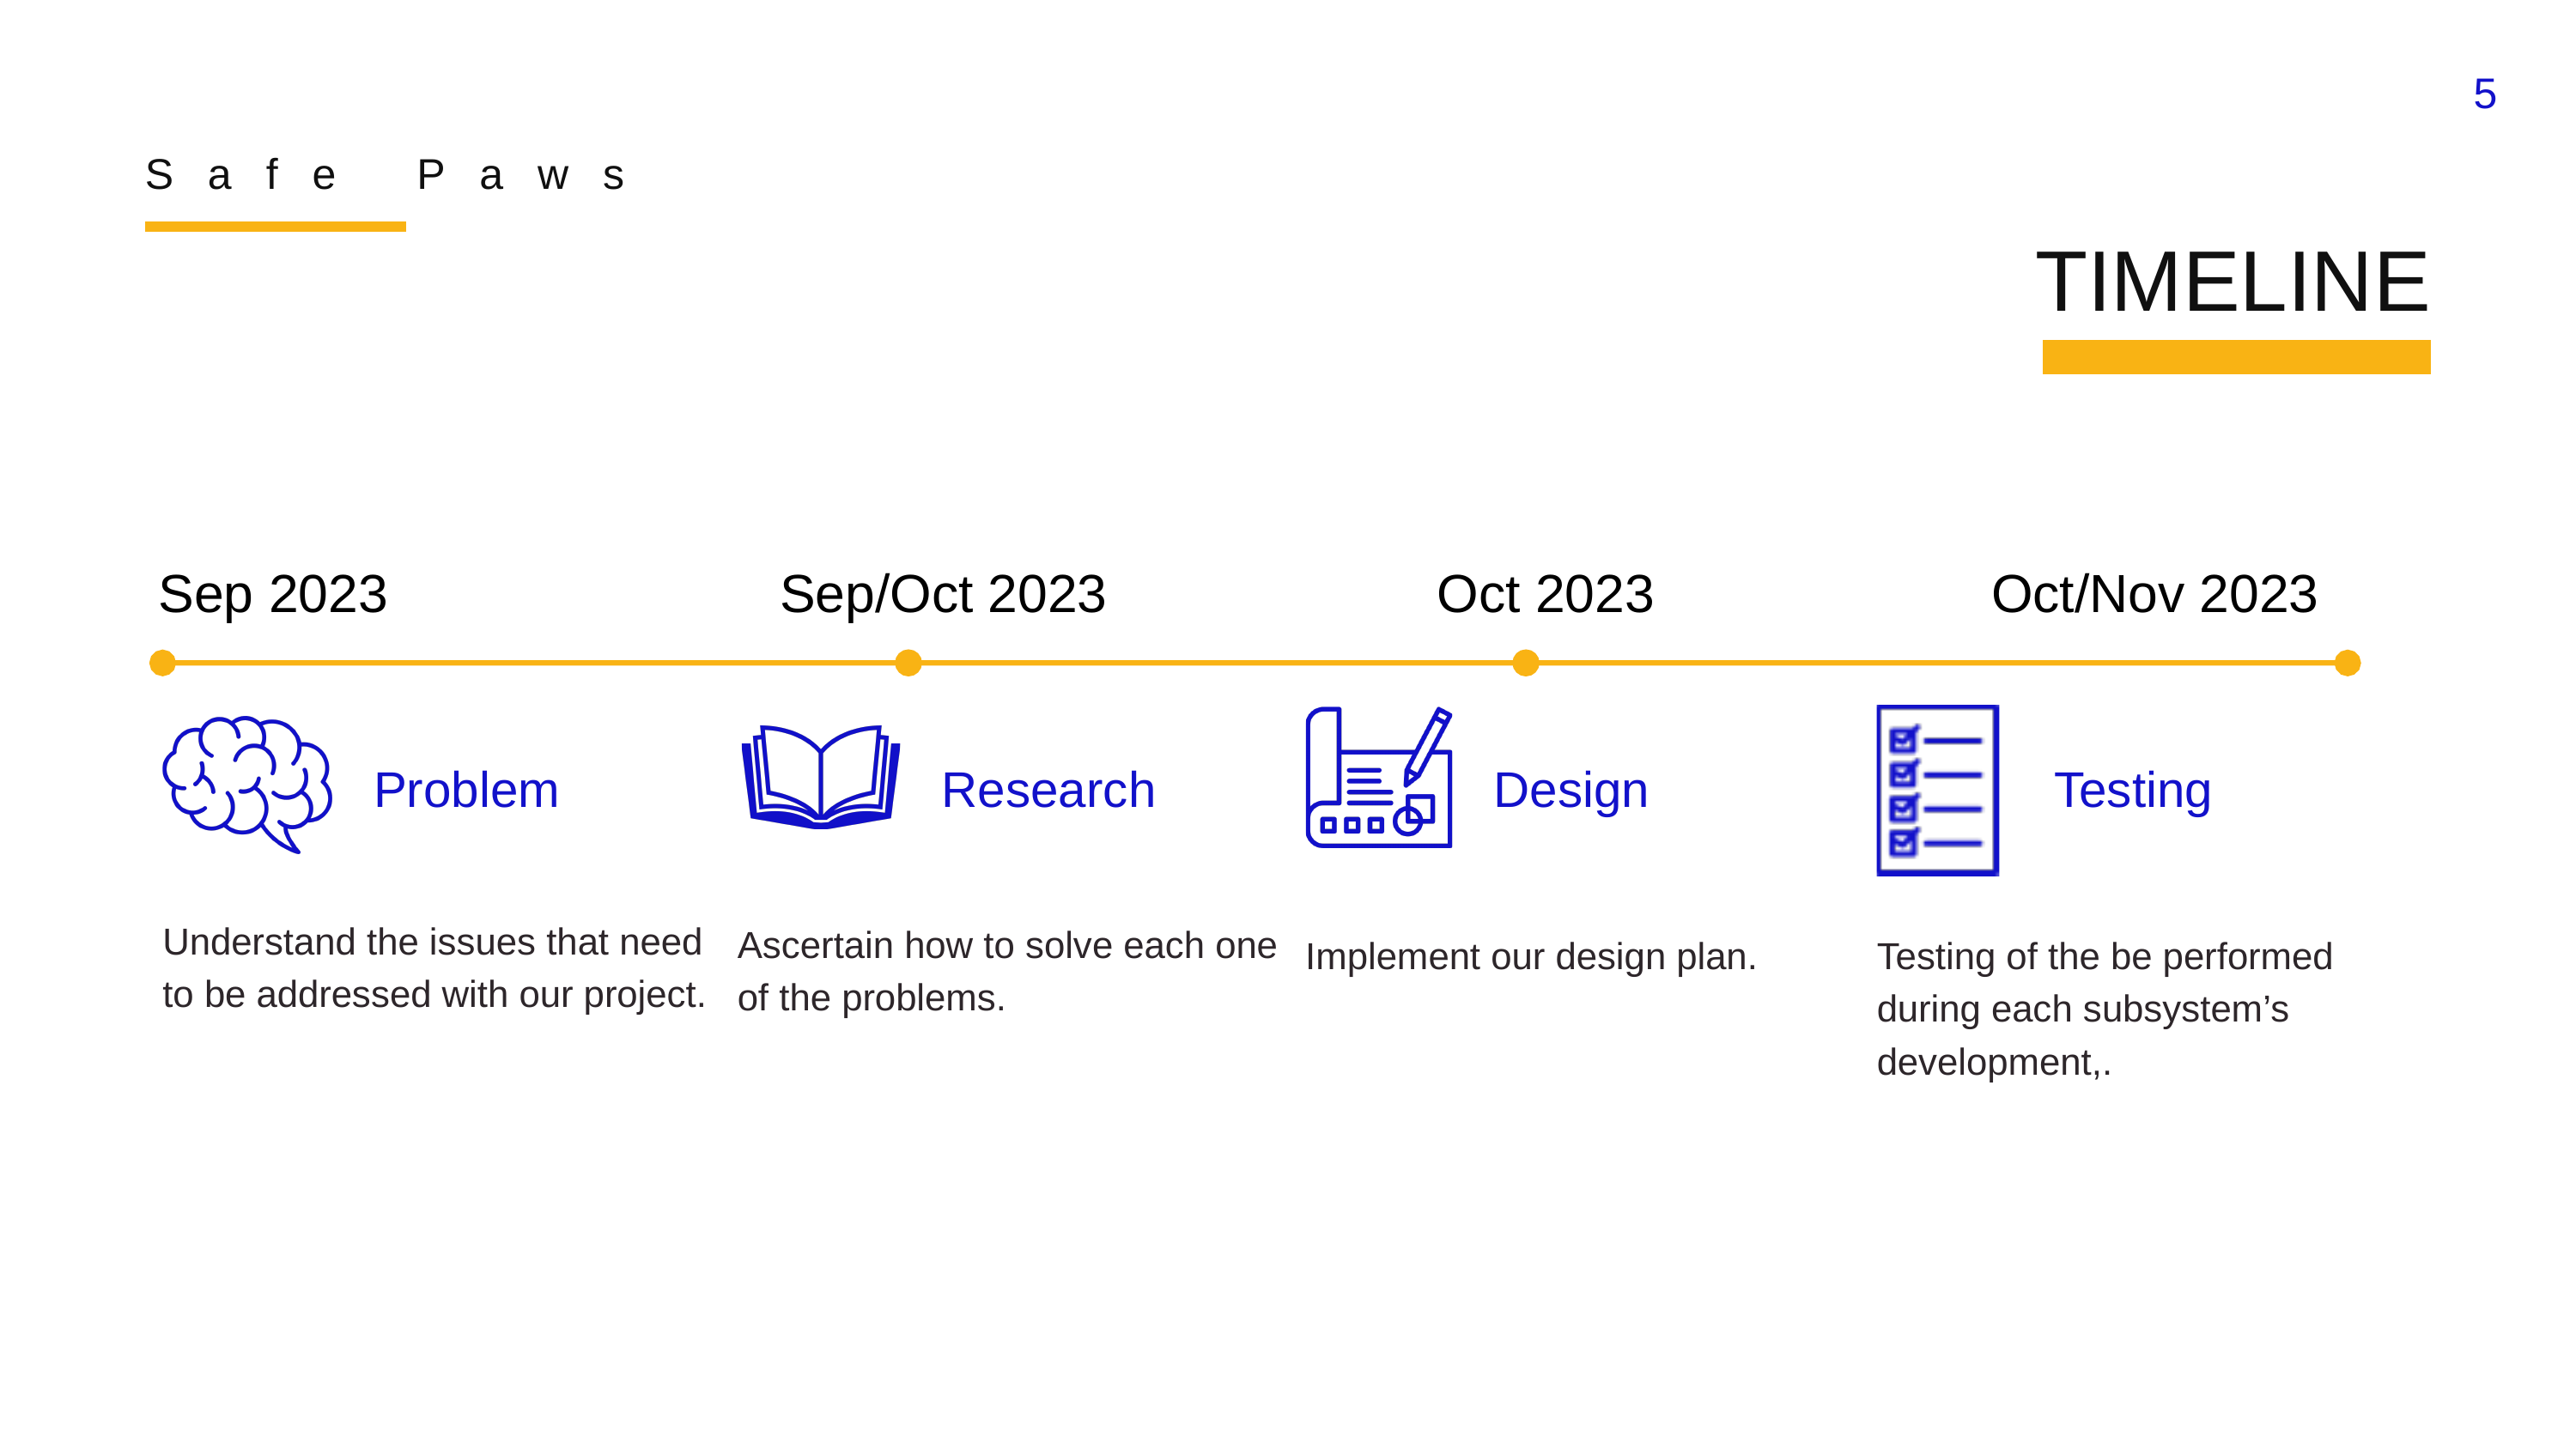

5
Safe Paws
TIMELINE

Sep 2023
Sep/Oct 2023
Oct 2023
Oct/Nov 2023

Problem
Research
Design
Testing
Understand the issues that need to be addressed with our project.

Ascertain how to solve each one of the problems.

Implement our design plan.

Testing of the be performed during each subsystem’s development,.